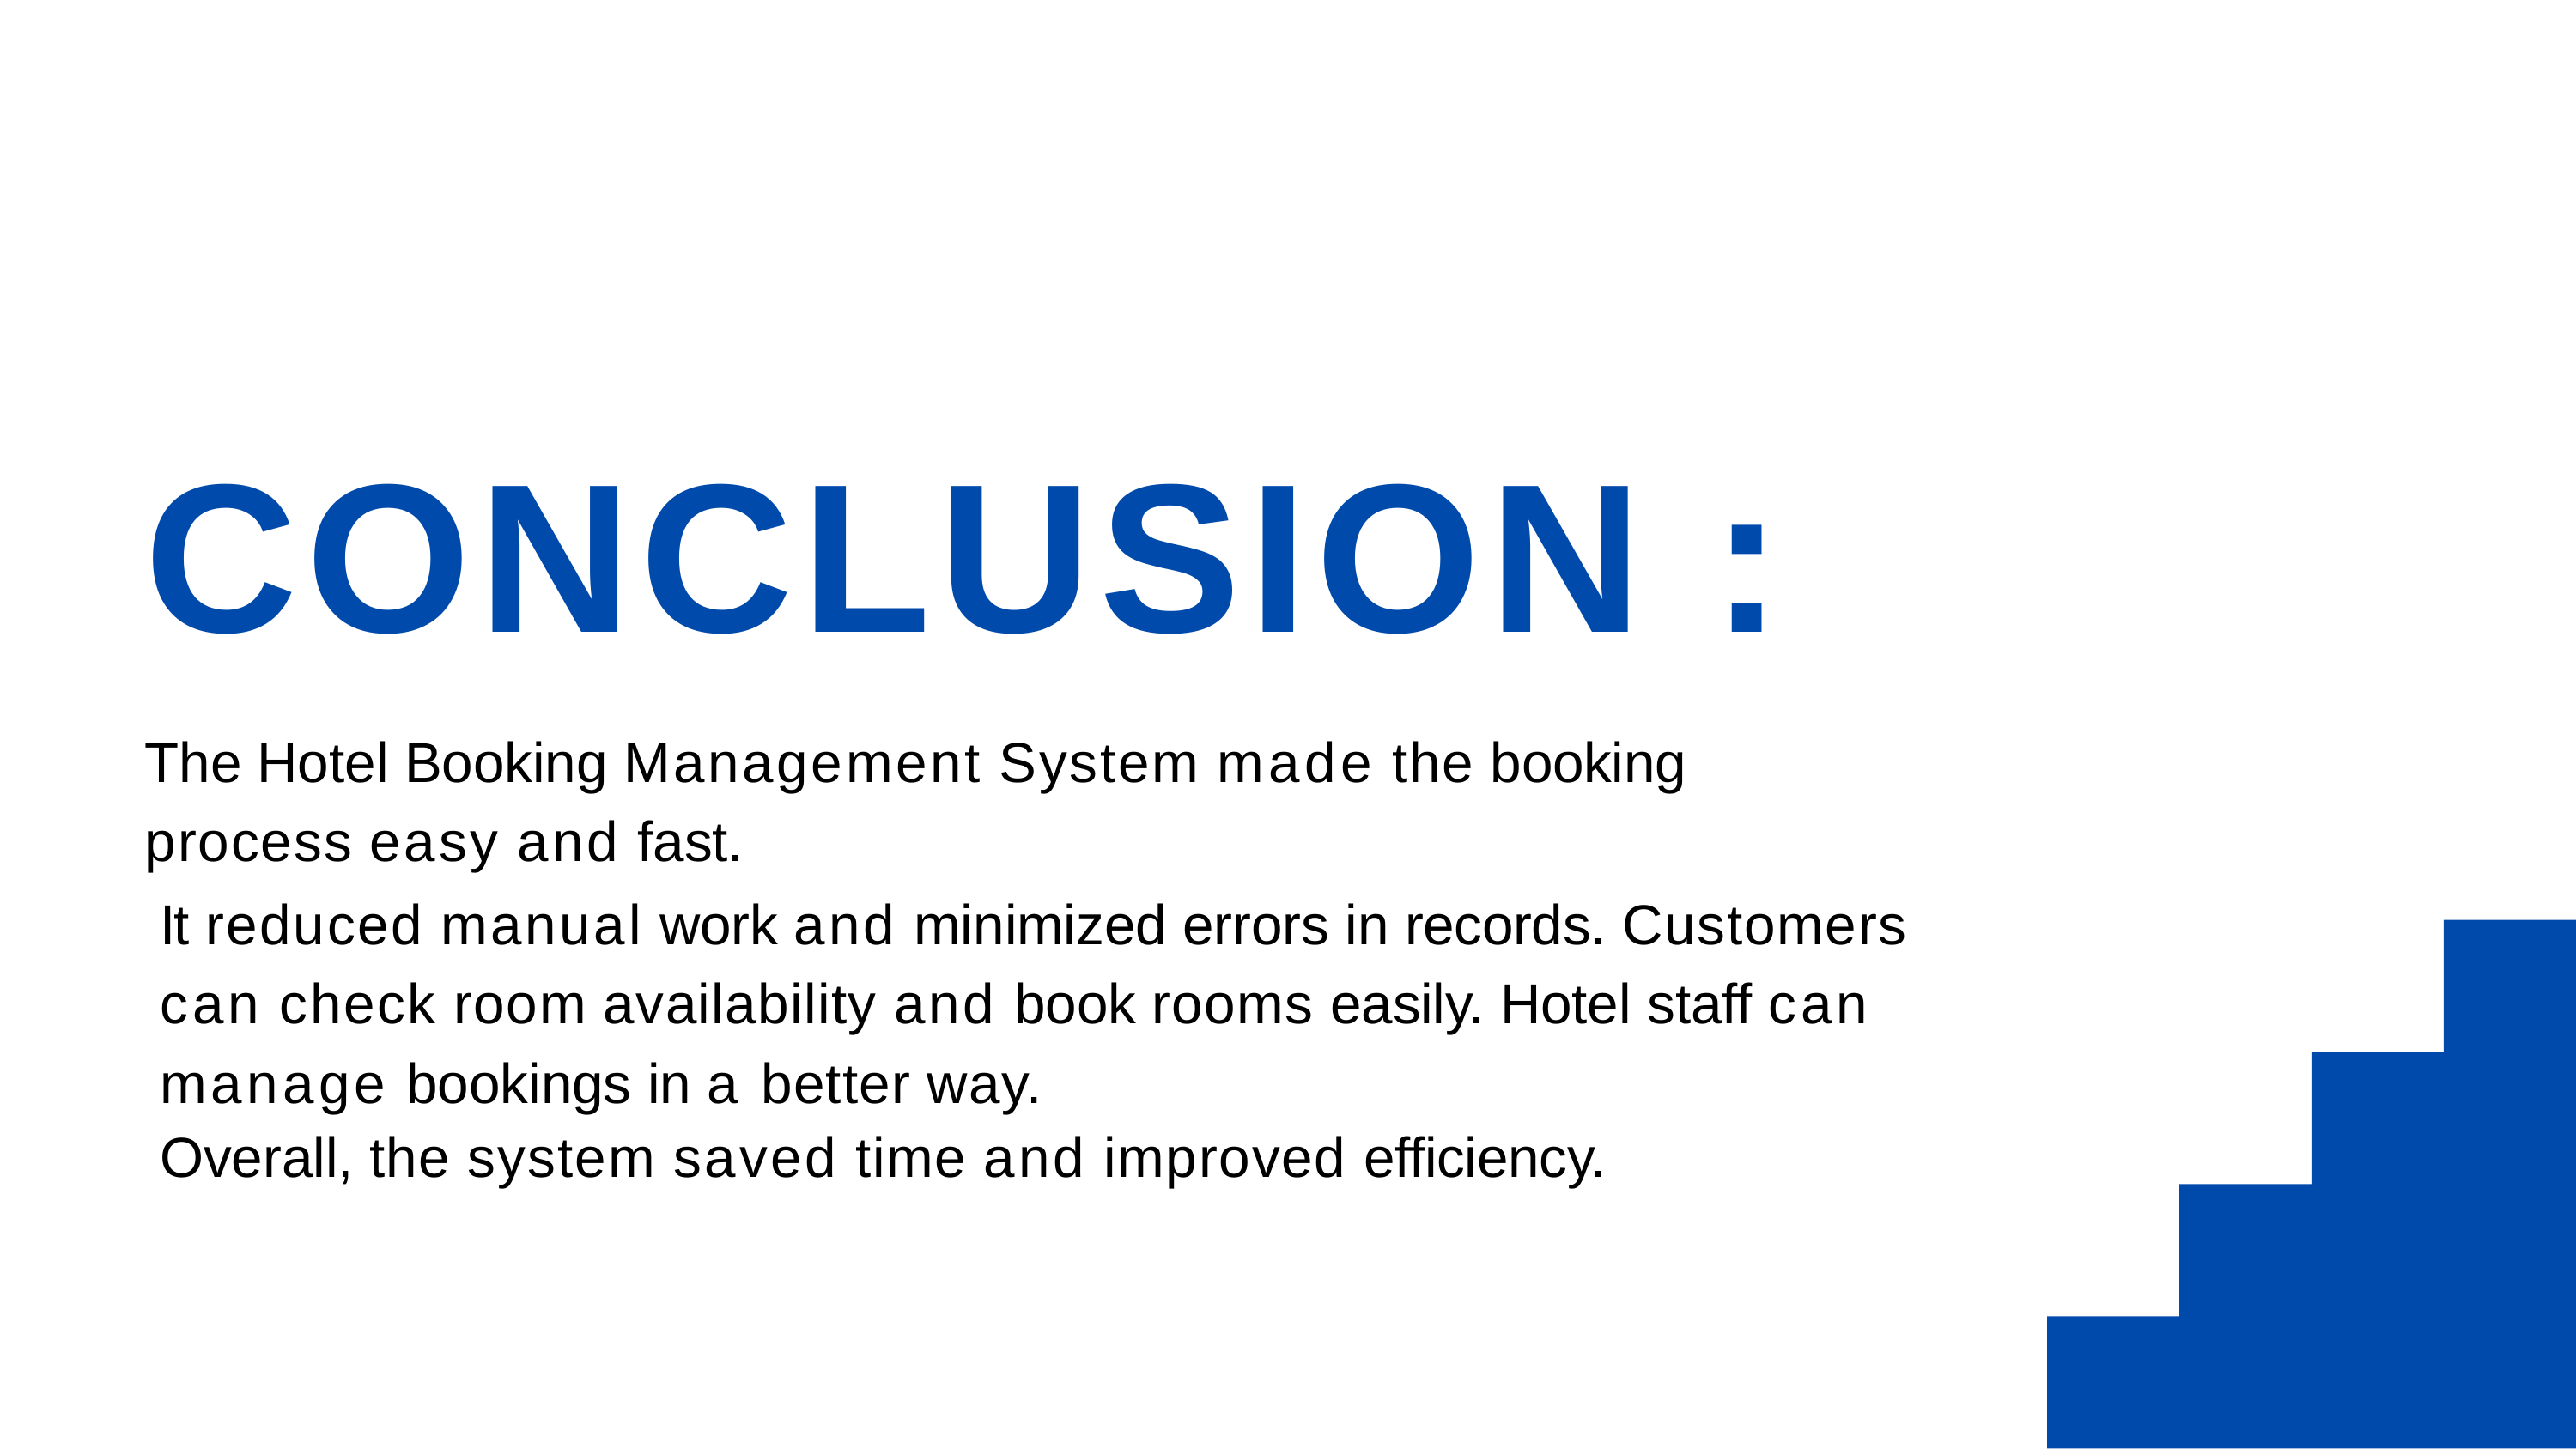

# CONCLUSION :
The Hotel Booking Management System made the booking process easy and fast.
It reduced manual work and minimized errors in records. Customers can check room availability and book rooms easily. Hotel staff can manage bookings in a better way.
Overall, the system saved time and improved efficiency.